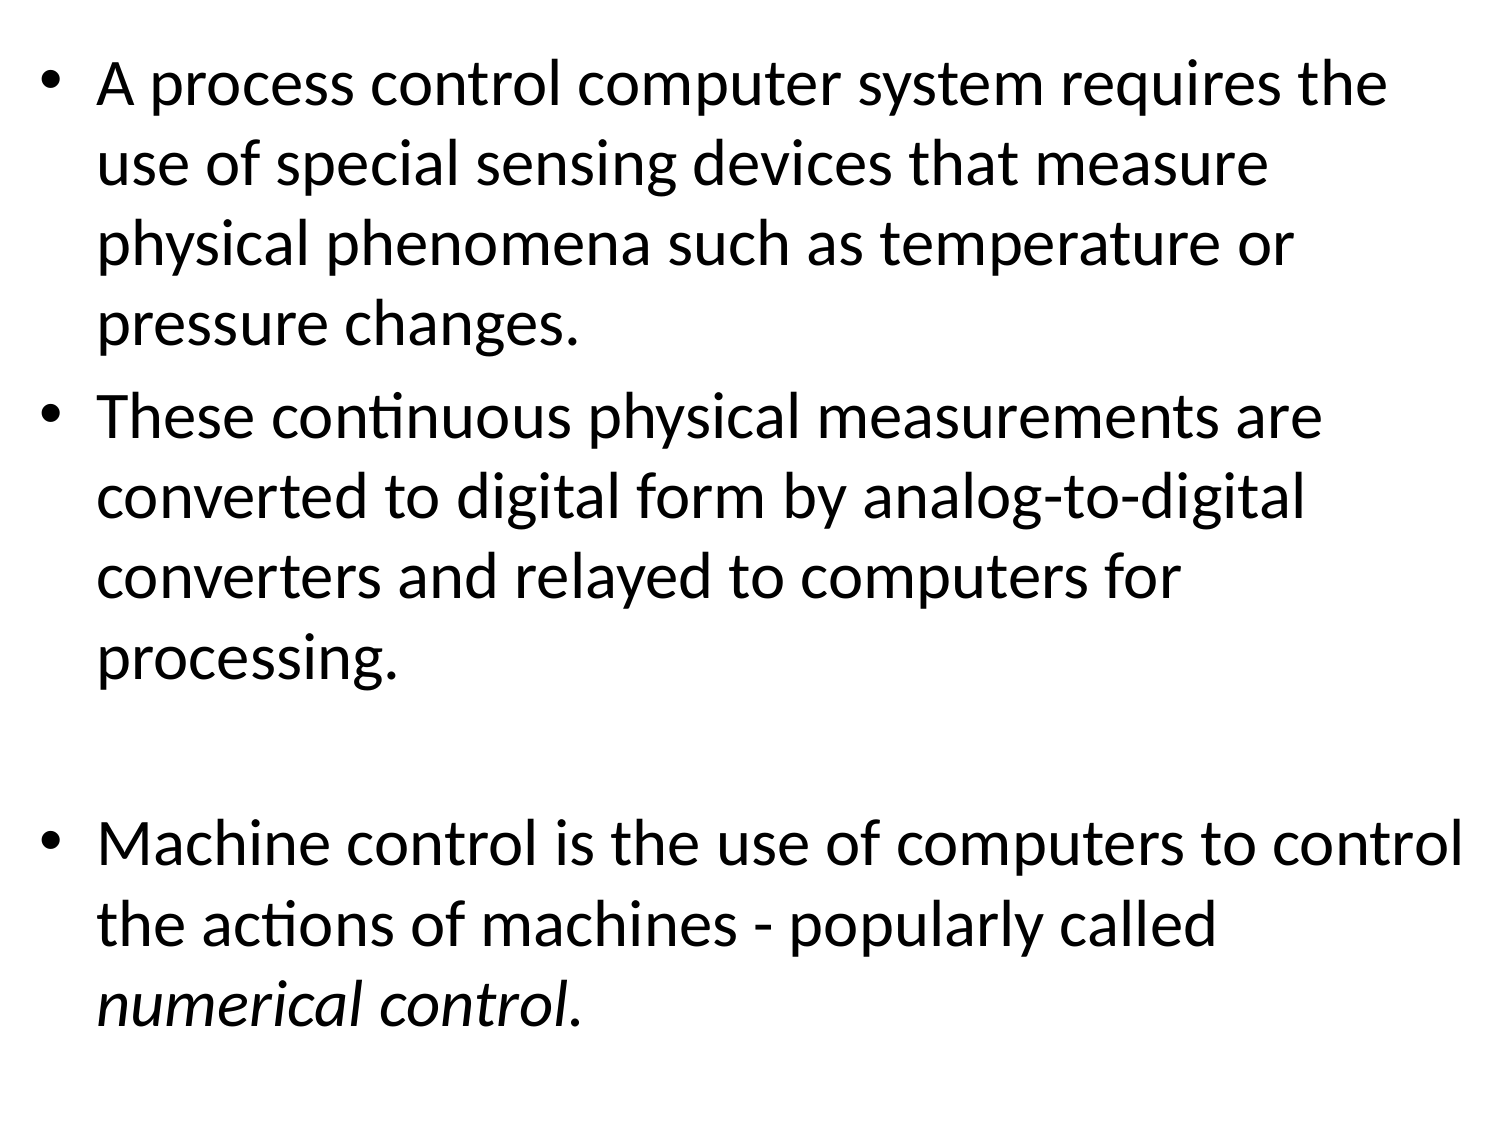

A process control computer system requires the use of special sensing devices that measure physical phenomena such as temperature or pressure changes.
These continuous physical measurements are converted to digital form by analog-to-digital converters and relayed to computers for processing.

Machine control is the use of computers to control the actions of machines - popularly called numerical control.